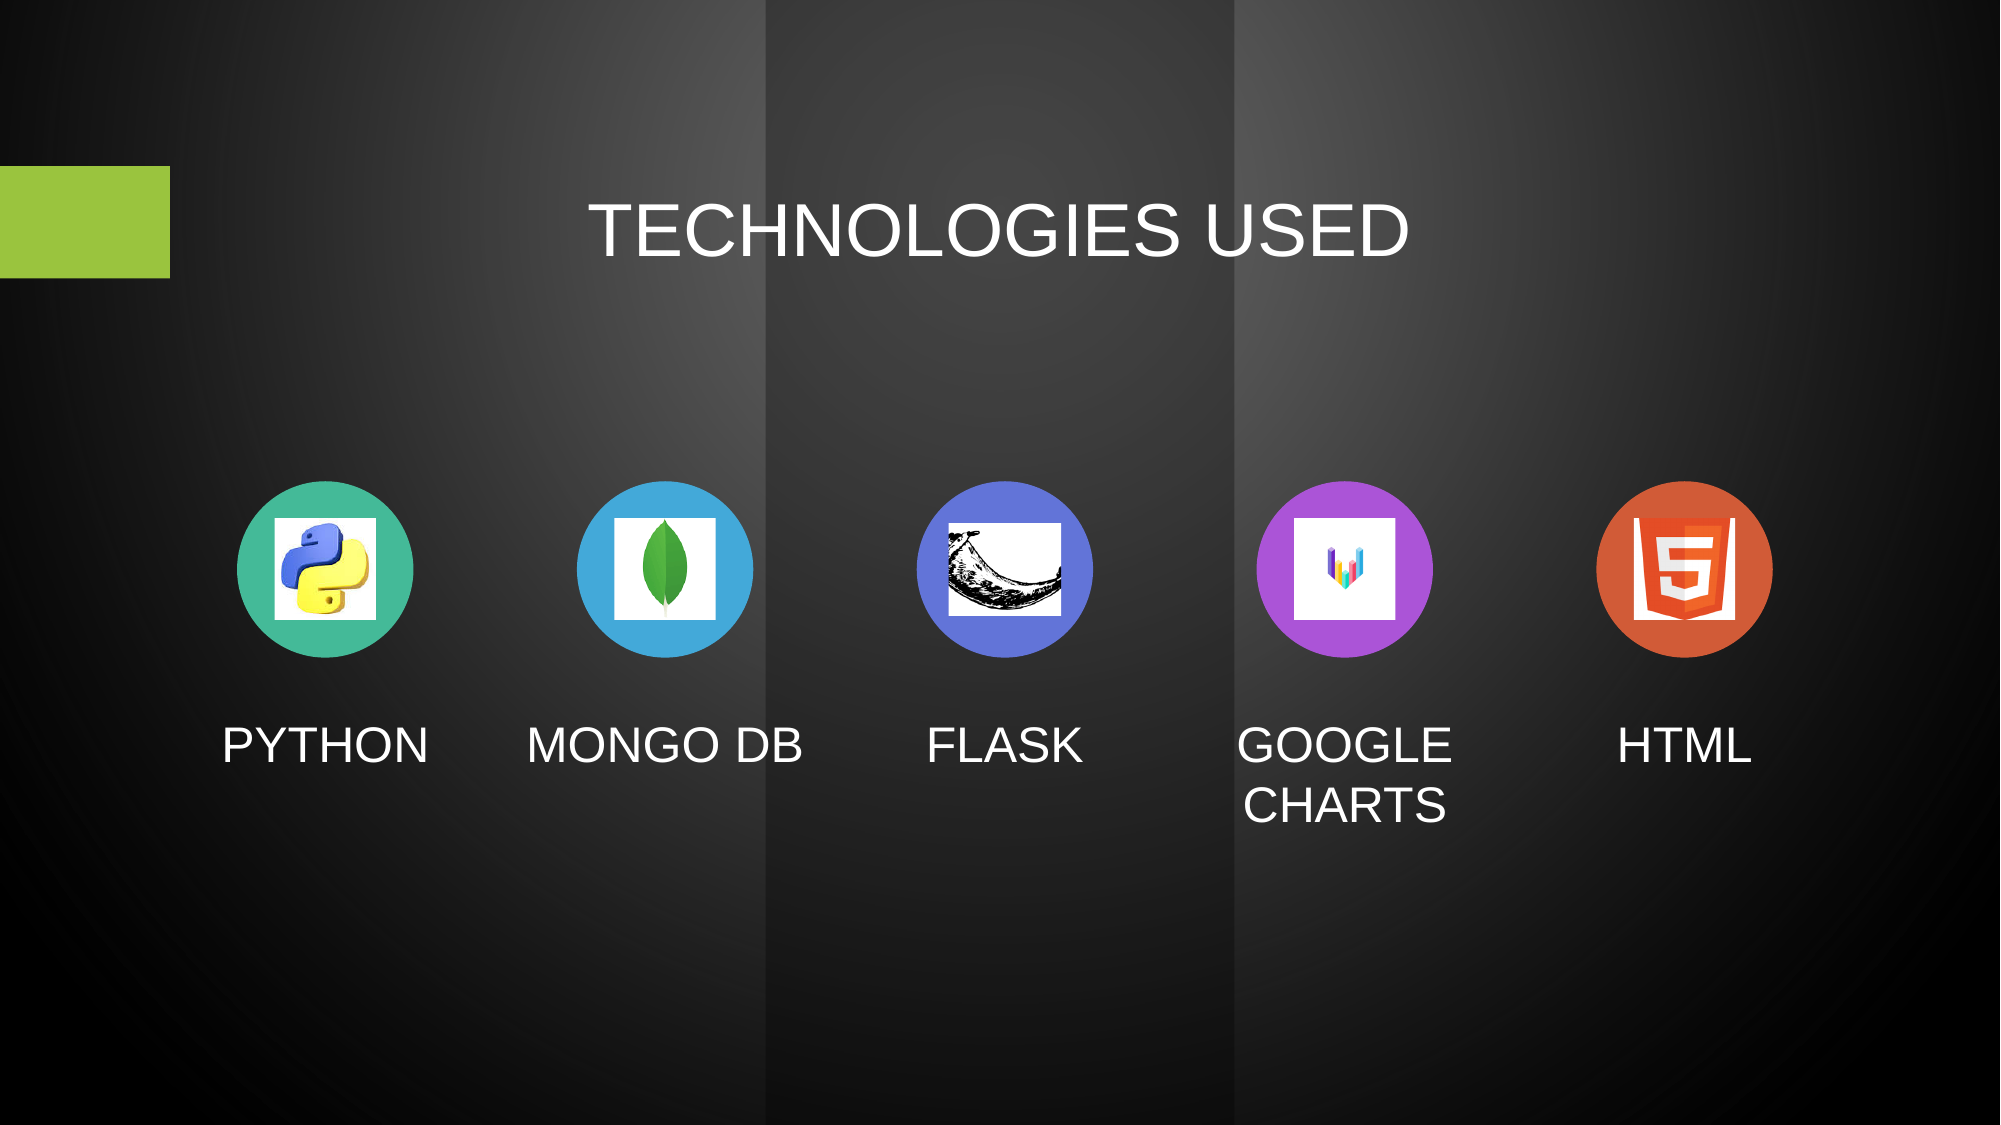

# TECHNOLOGIES USED
PYTHON
MONGO DB
flask
Google charts
html